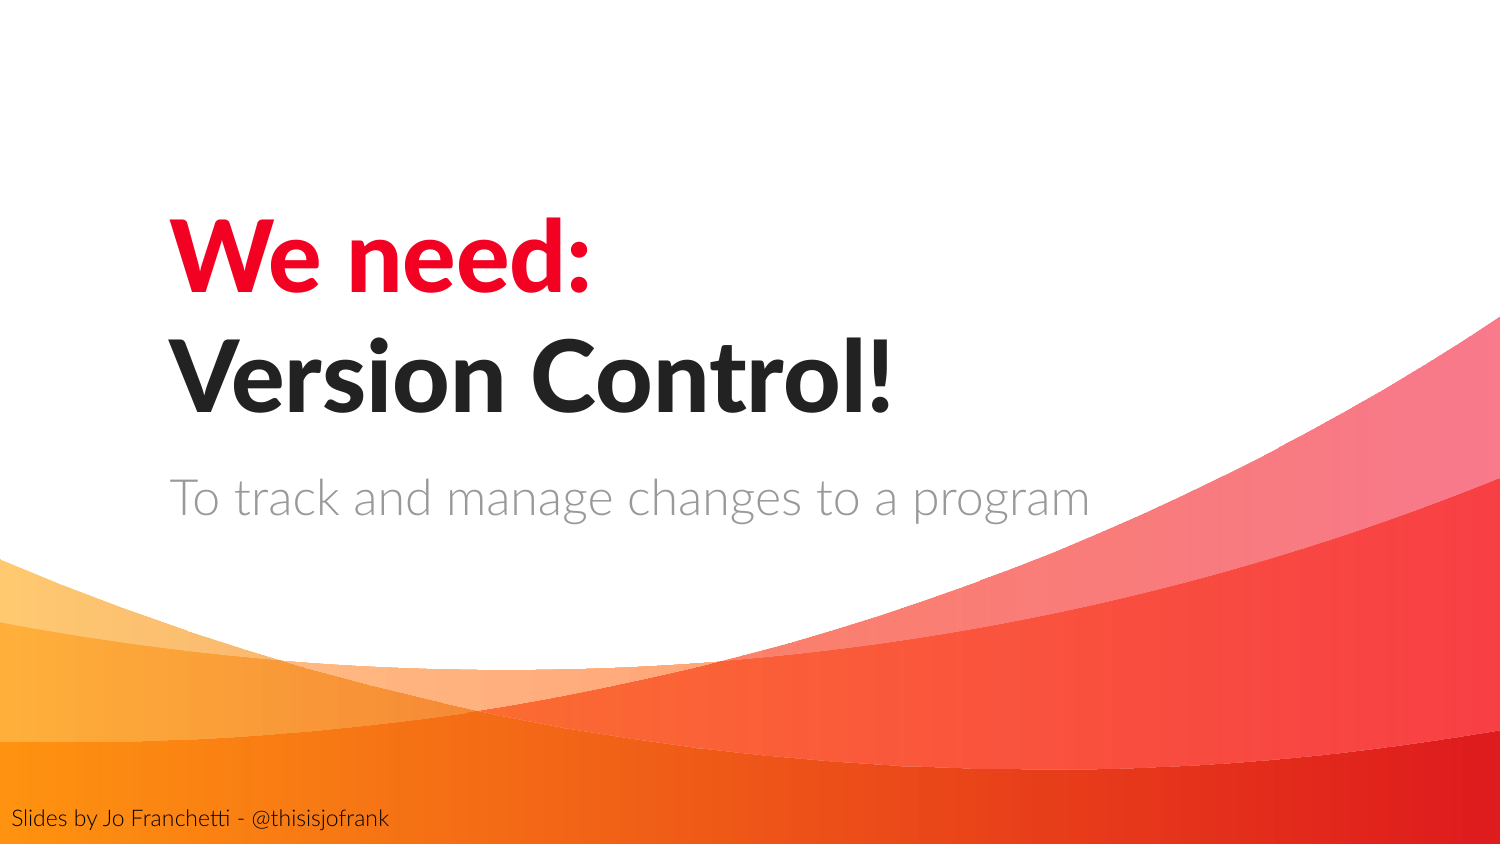

# We need: Version Control!

To track and manage changes to a program